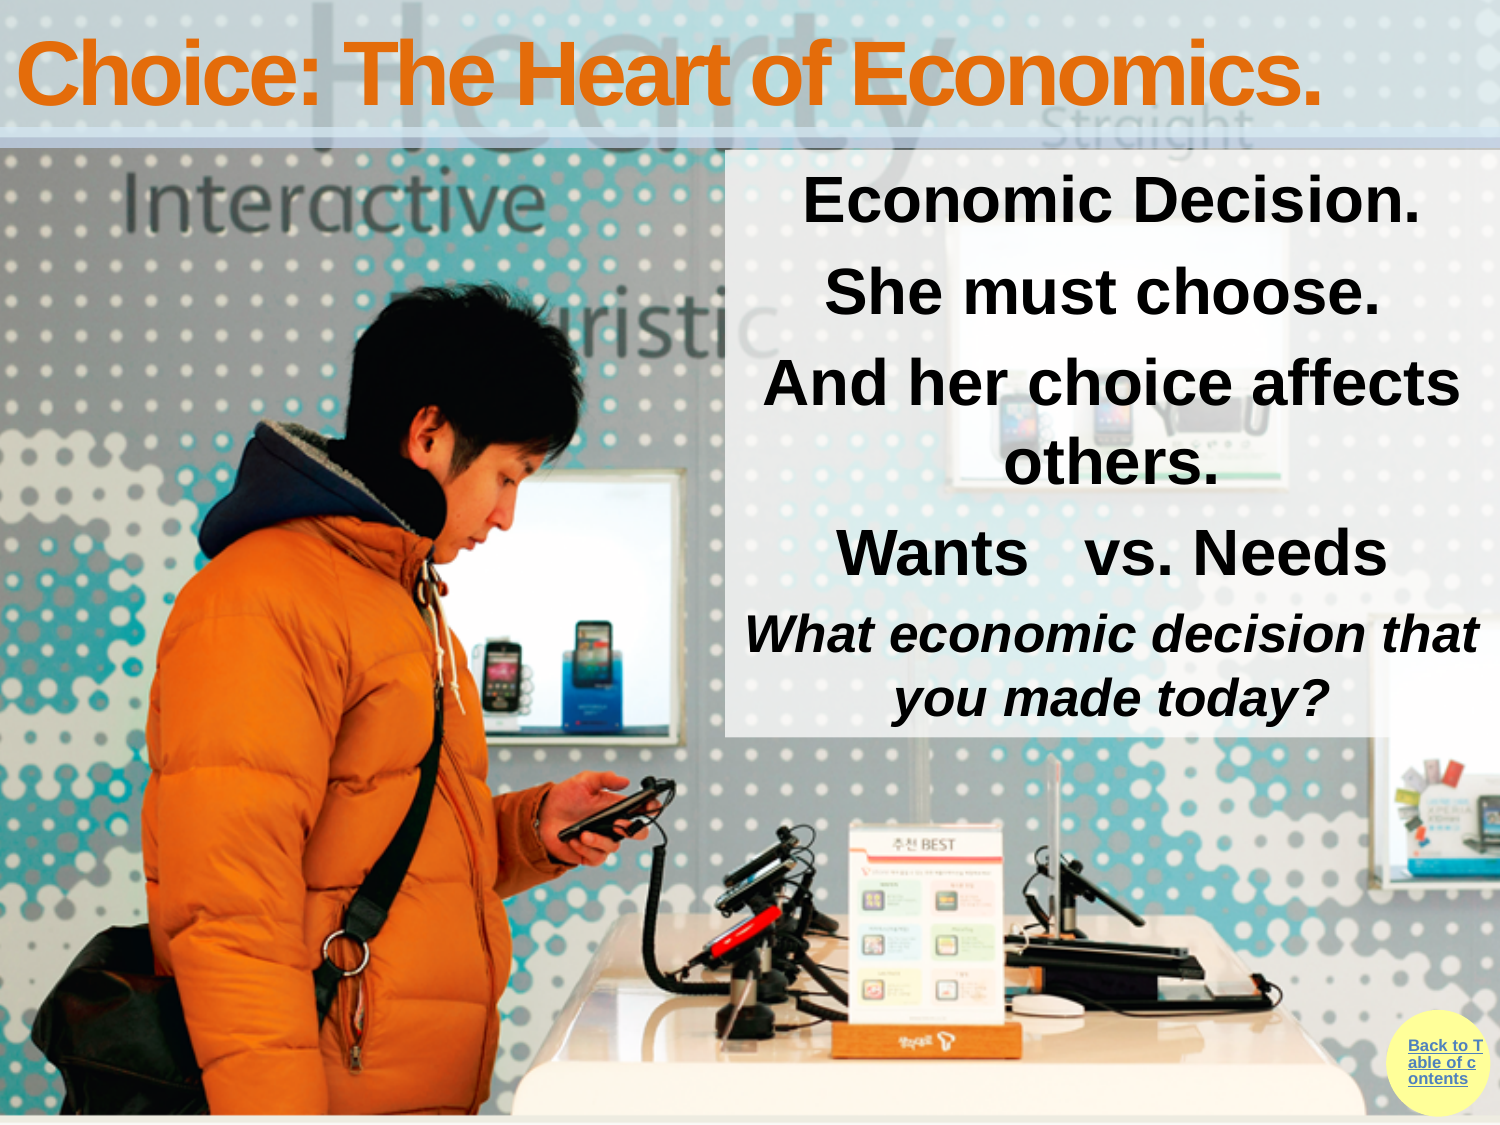

# Choice: The Heart of Economics.
Economic Decision.
She must choose.
And her choice affects others.
Wants   vs. Needs
What economic decision that you made today?